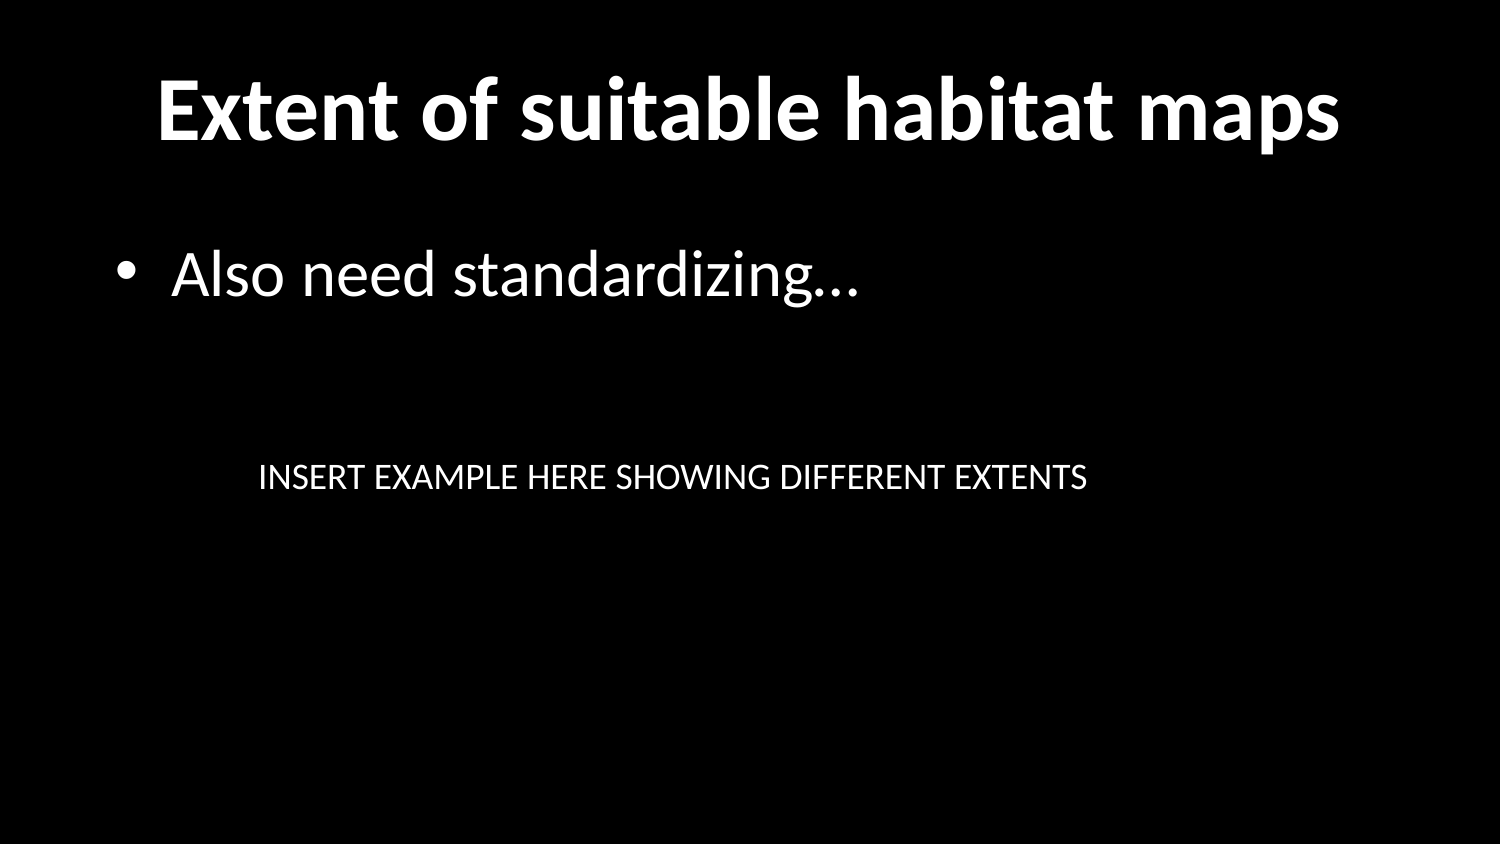

# Extent of suitable habitat maps

Also need standardizing…
INSERT EXAMPLE HERE SHOWING DIFFERENT EXTENTS